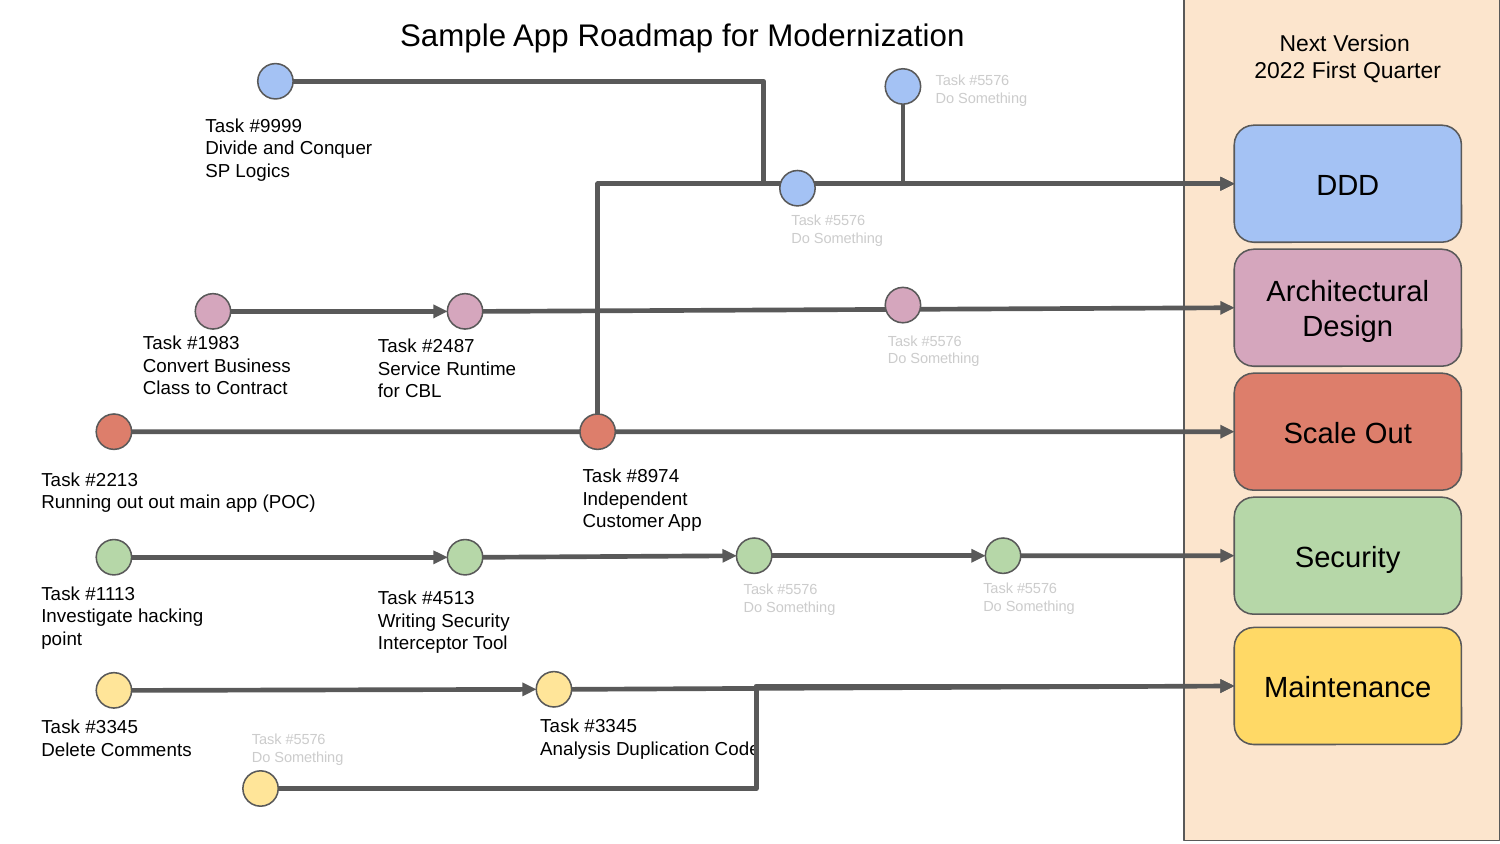

Sample App Roadmap for Modernization
Next Version
2022 First Quarter
Task #5576
Do Something

Task #9999
Divide and Conquer SP Logics
DDD

Task #5576
Do Something
Architectural Design

Task #1983
Convert Business Class to Contract
Task #5576
Do Something
Task #2487
Service Runtime
for CBL
Scale Out

Task #8974
Independent Customer App
Task #2213
Running out out main app (POC)
Security

Task #5576
Do Something
Task #5576
Do Something
Task #1113
Investigate hacking point
Task #4513
Writing Security Interceptor Tool
Maintenance

Task #3345
Analysis Duplication Code
Task #3345
Delete Comments
Task #5576
Do Something